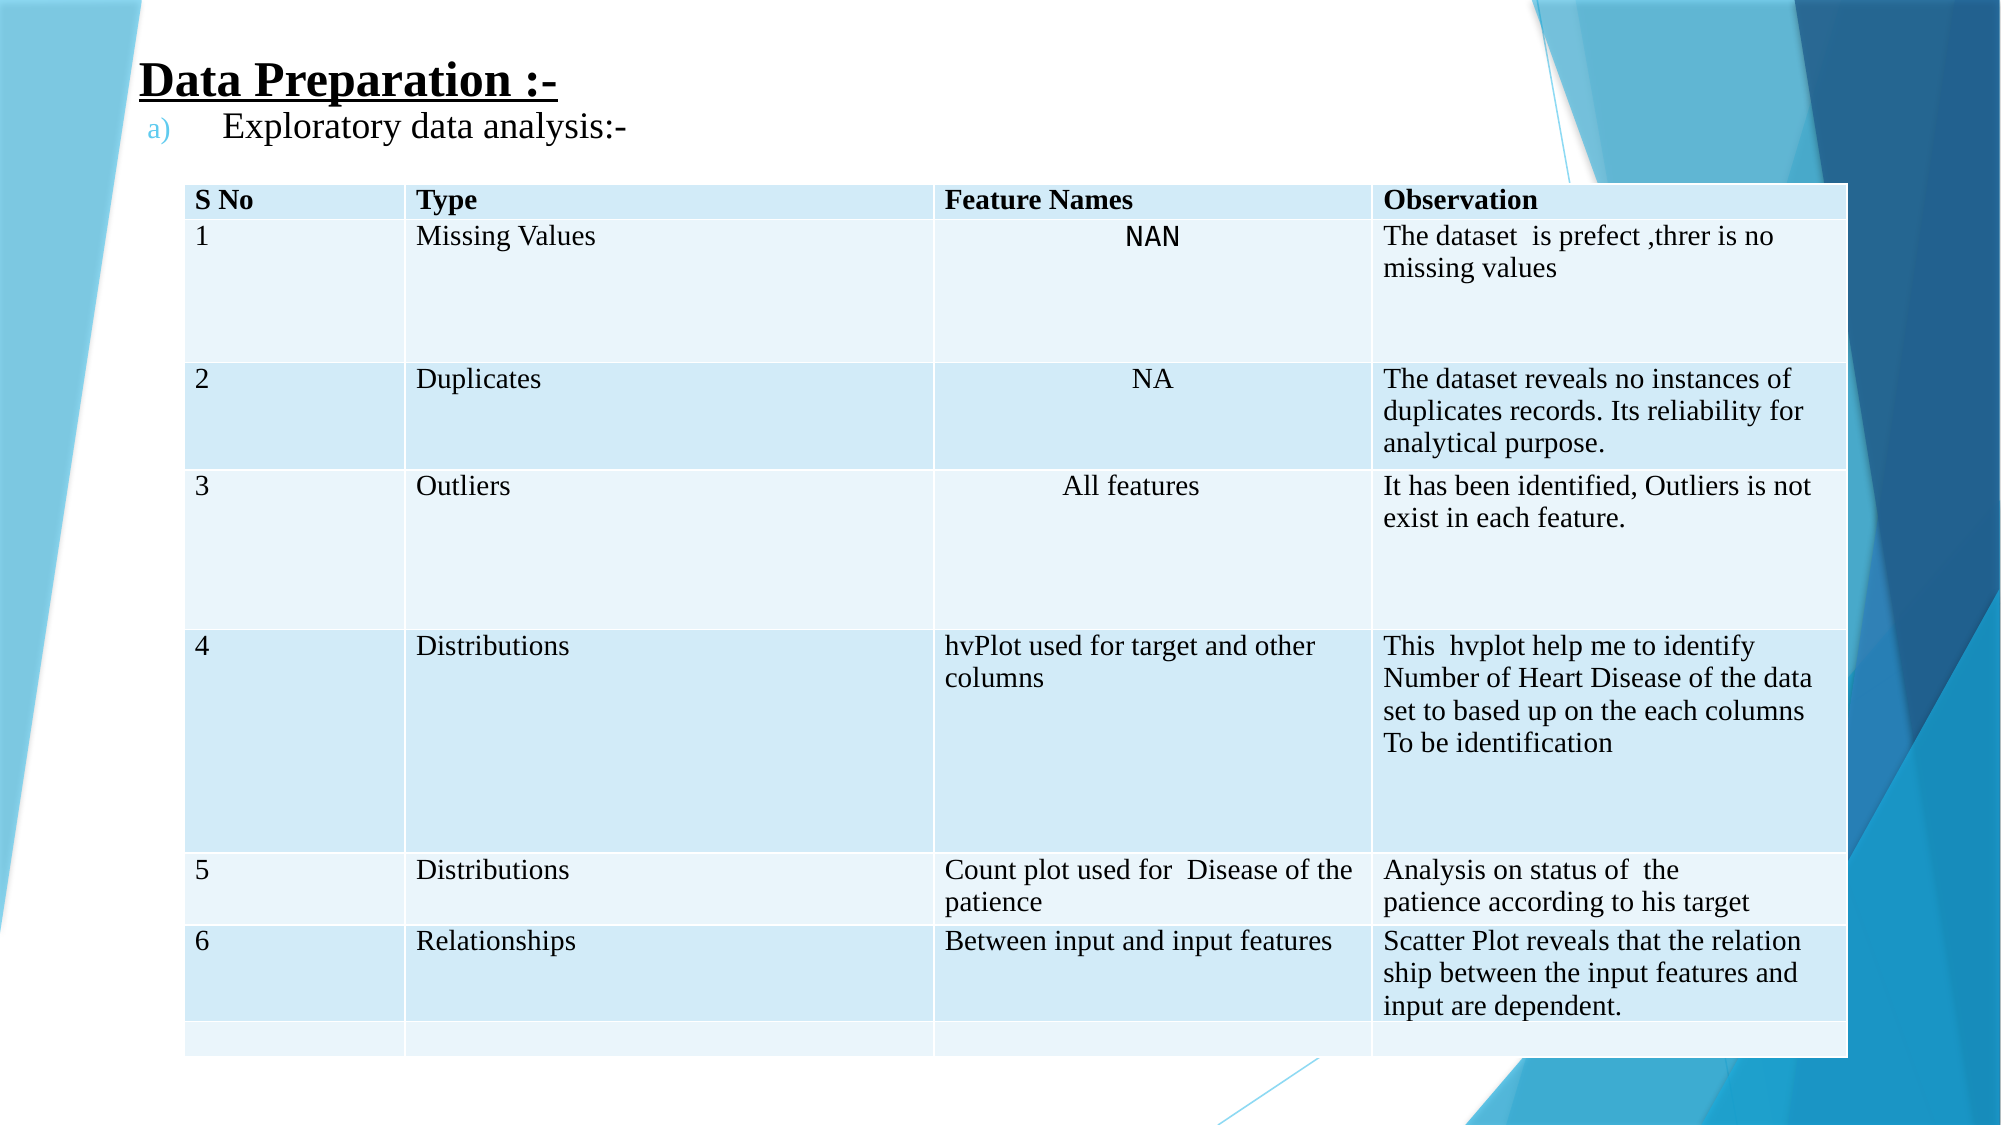

# Data Preparation :-
Exploratory data analysis:-

| S No | Type | Feature Names | Observation |
| --- | --- | --- | --- |
| 1 | Missing Values | NAN | The dataset  is prefect ,threr is no missing values |
| 2 | Duplicates | NA | The dataset reveals no instances of duplicates records. Its reliability for analytical purpose. |
| 3 | Outliers | All features | It has been identified, Outliers is not exist in each feature. |
| 4 | Distributions | hvPlot used for target and other columns | This  hvplot help me to identify  Number of Heart Disease of the data set to based up on the each columns  To be identification |
| 5 | Distributions | Count plot used for  Disease of the patience | Analysis on status of  the patience according to his target |
| 6 | Relationships | Between input and input features | Scatter Plot reveals that the relation ship between the input features and input are dependent. |
|  |  |  |  |